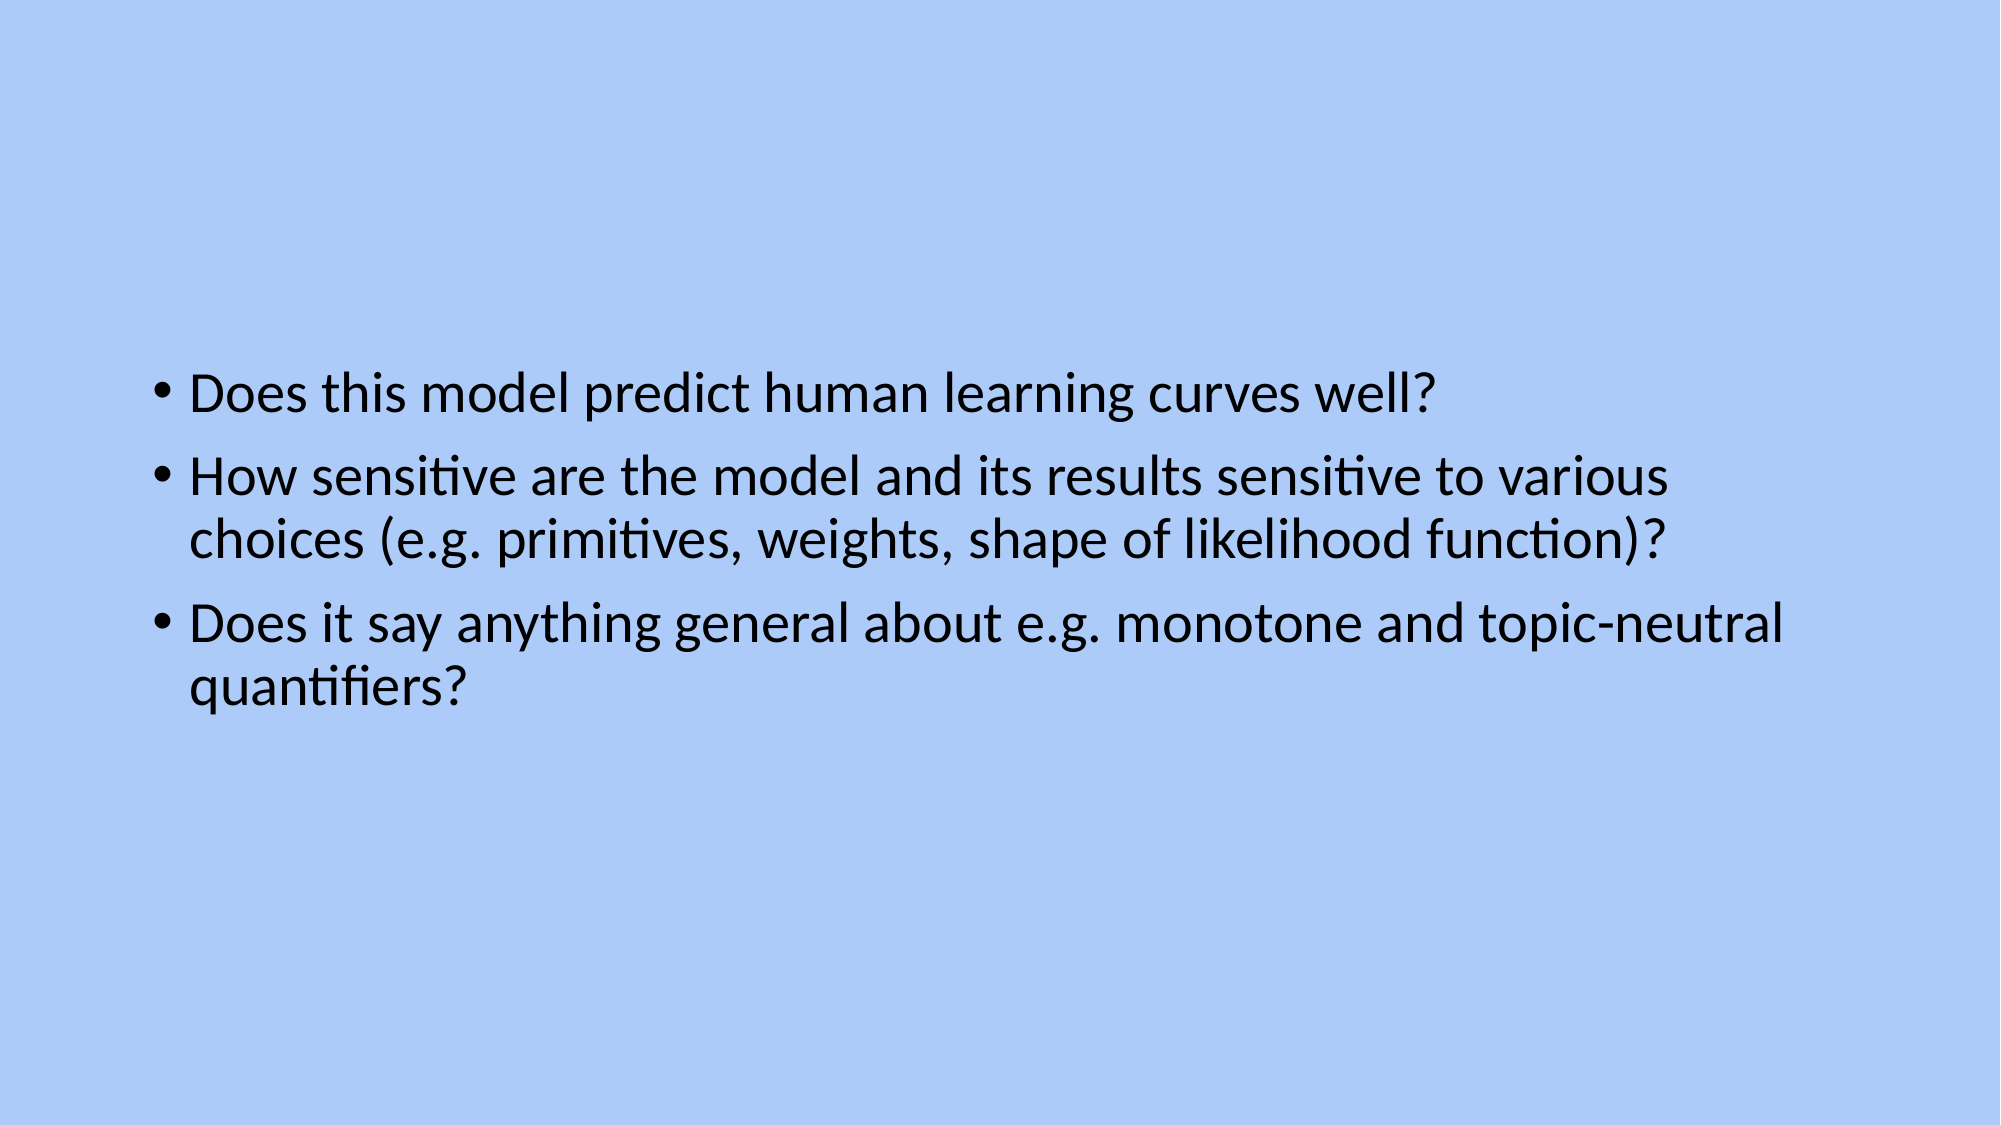

Does this model predict human learning curves well?
How sensitive are the model and its results sensitive to various choices (e.g. primitives, weights, shape of likelihood function)?
Does it say anything general about e.g. monotone and topic-neutral quantifiers?